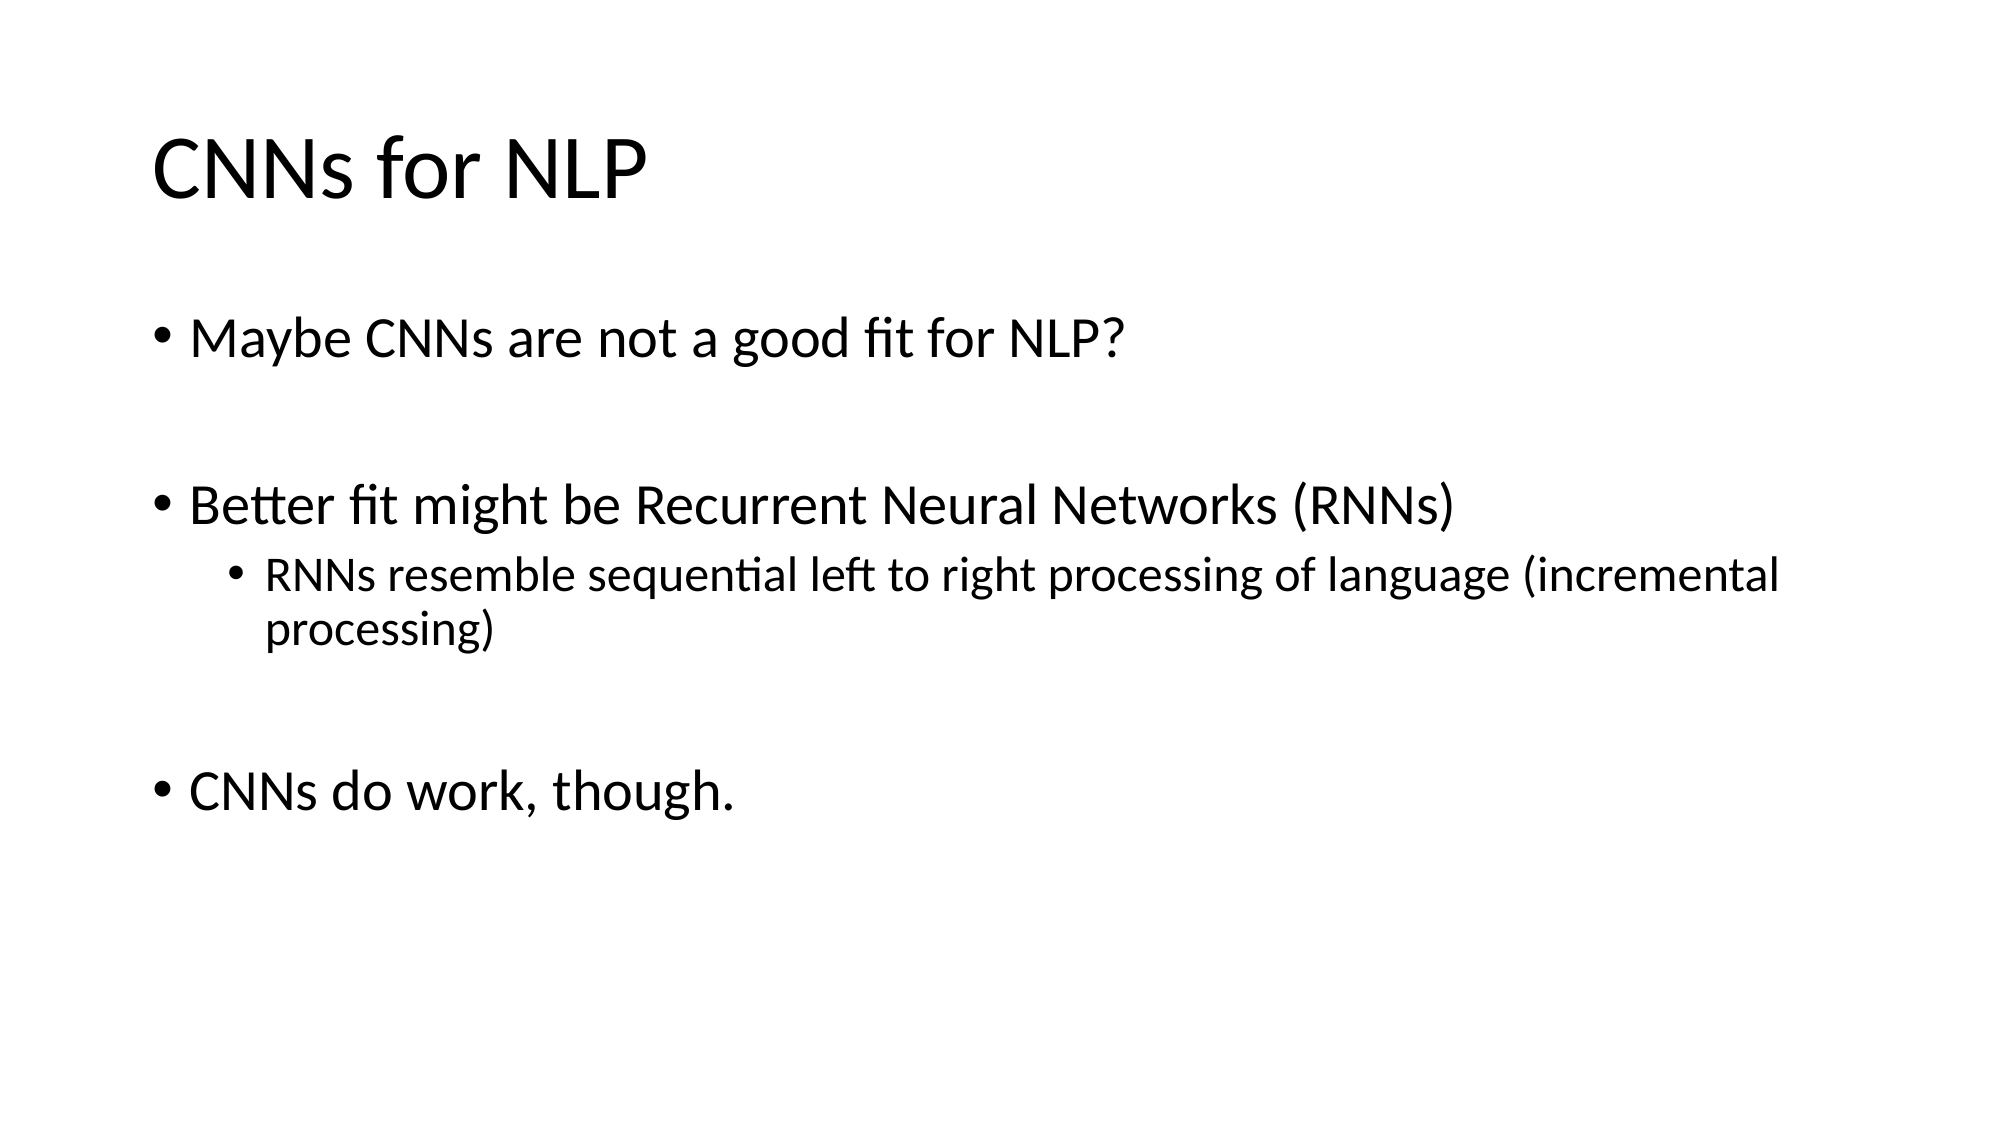

# CNNs for NLP
Maybe CNNs are not a good fit for NLP?

Better fit might be Recurrent Neural Networks (RNNs)
RNNs resemble sequential left to right processing of language (incremental processing)

CNNs do work, though.